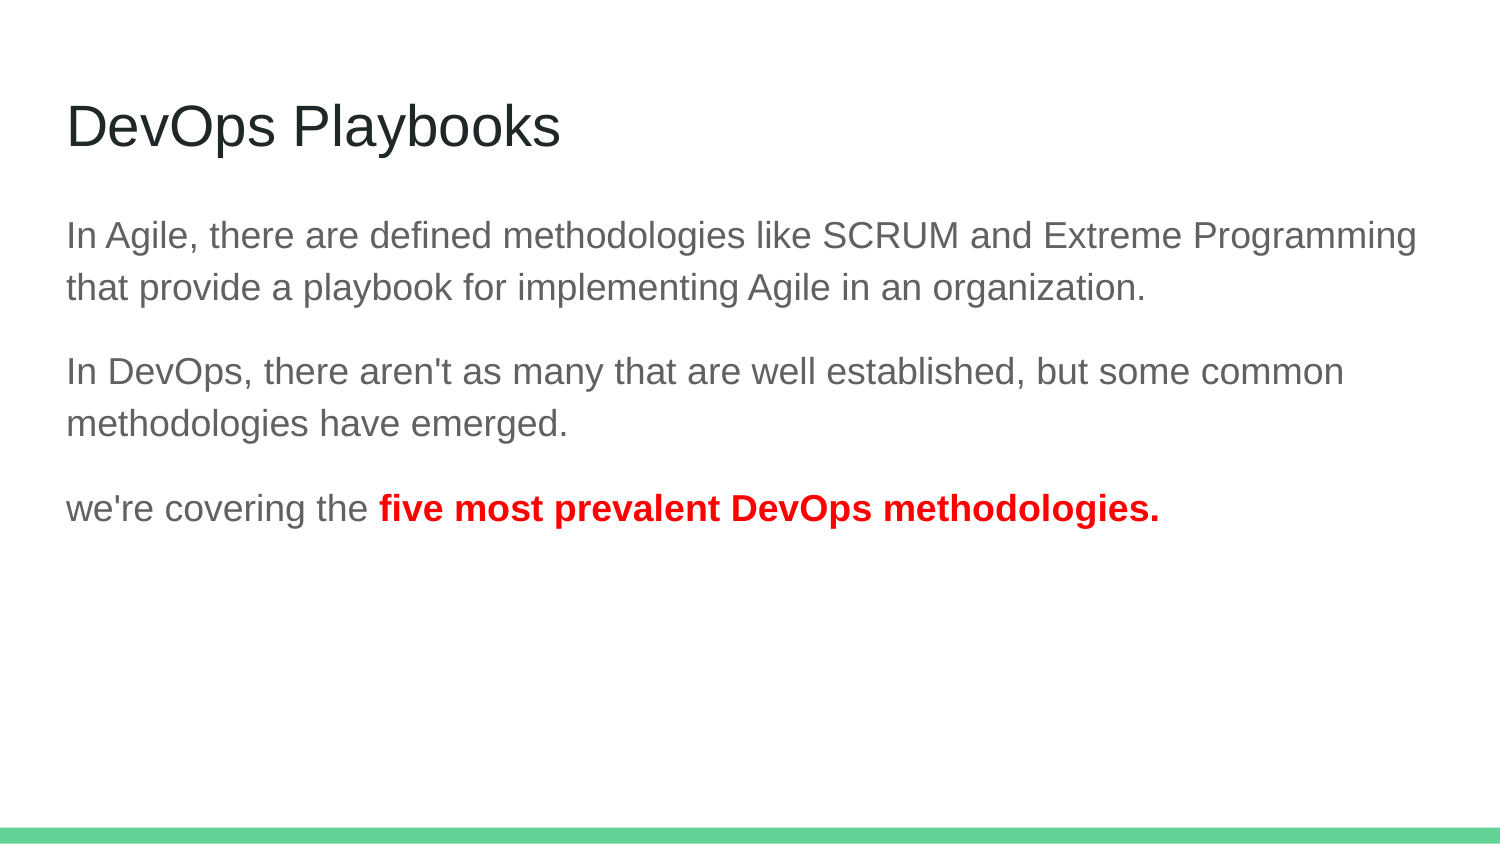

# DevOps Playbooks
In Agile, there are defined methodologies like SCRUM and Extreme Programming that provide a playbook for implementing Agile in an organization.
In DevOps, there aren't as many that are well established, but some common methodologies have emerged.
we're covering the five most prevalent DevOps methodologies.